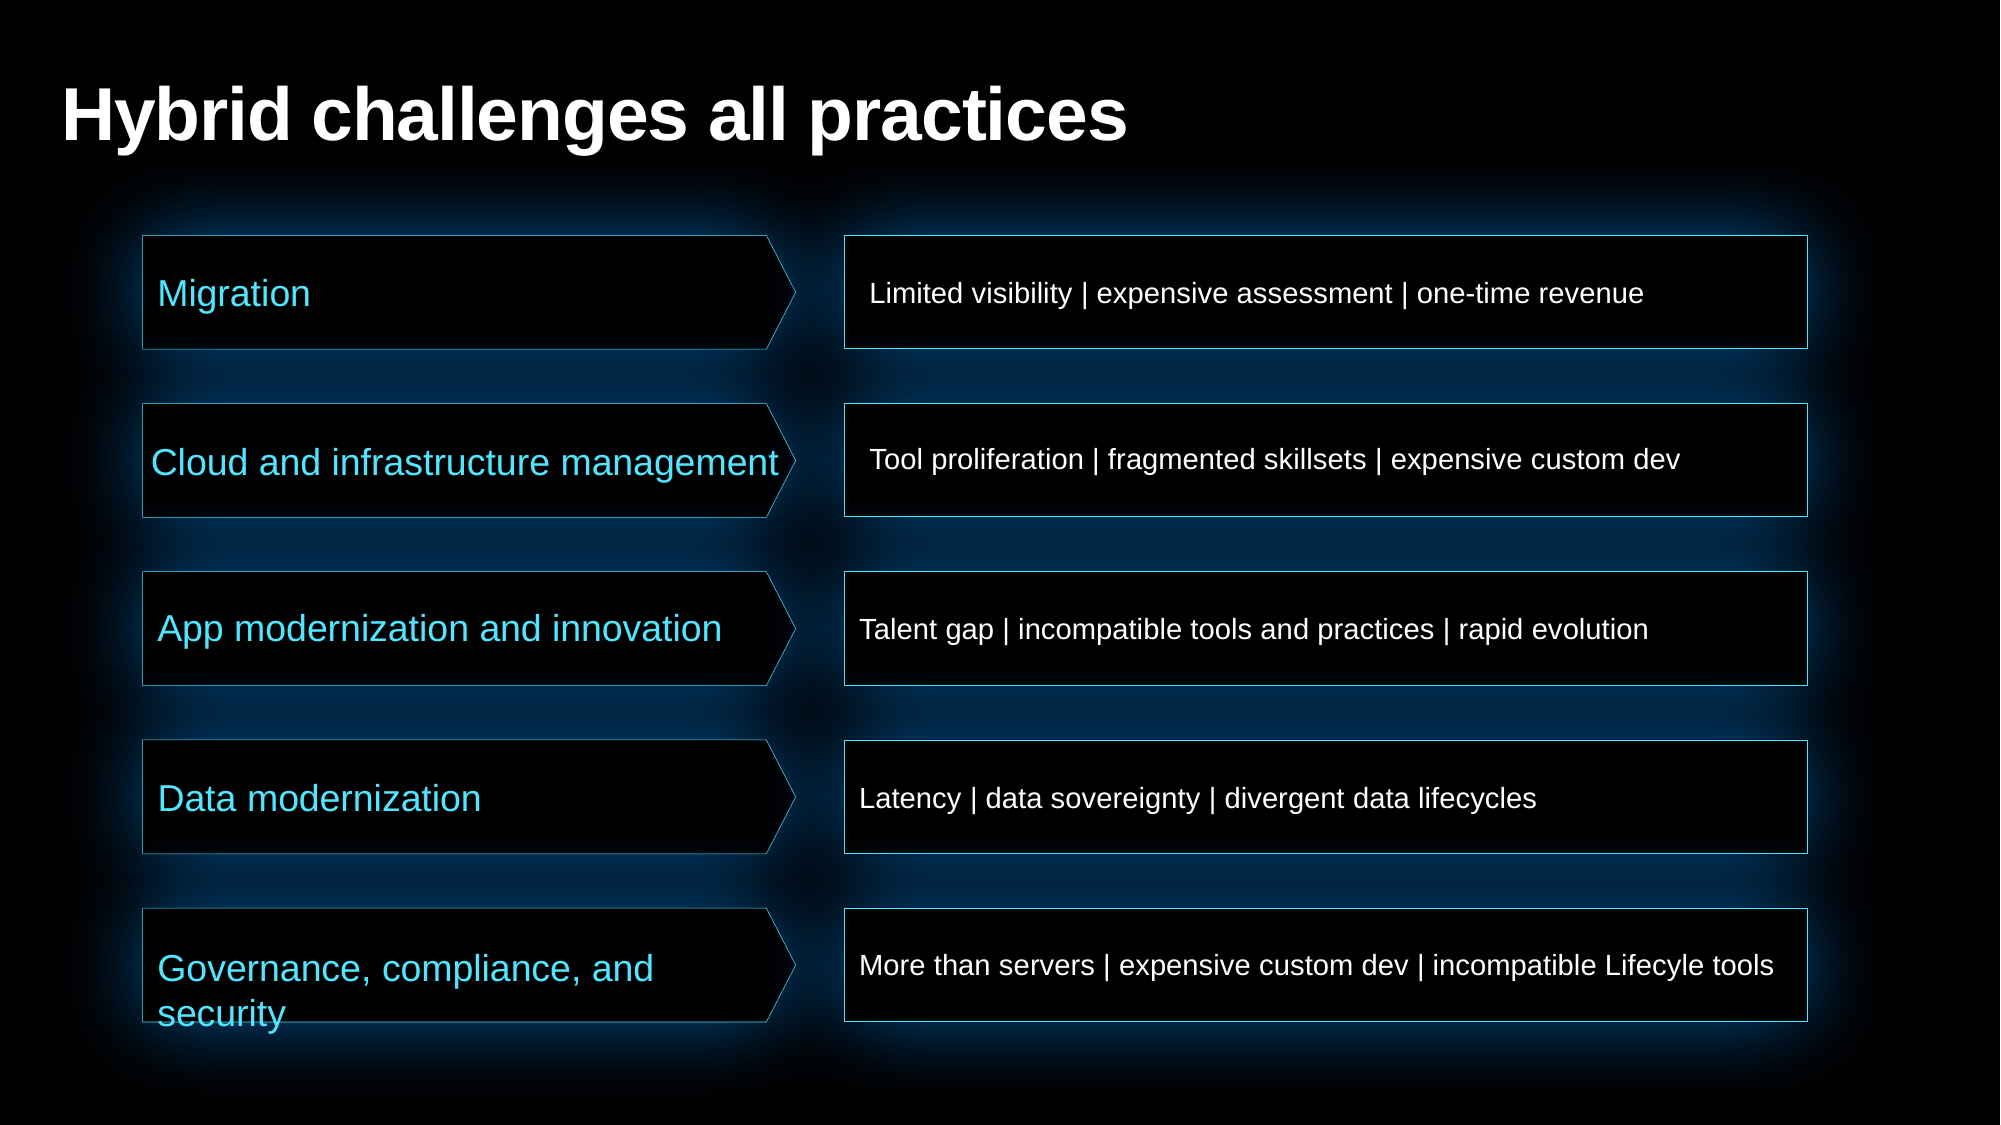

# Hybrid challenges all practices

Migration
Limited visibility | expensive assessment | one-time revenue

Cloud and infrastructure management
Tool proliferation | fragmented skillsets | expensive custom dev

App modernization and innovation
Talent gap | incompatible tools and practices | rapid evolution

Data modernization
Latency | data sovereignty | divergent data lifecycles

Governance, compliance, and security
More than servers | expensive custom dev | incompatible Lifecyle tools